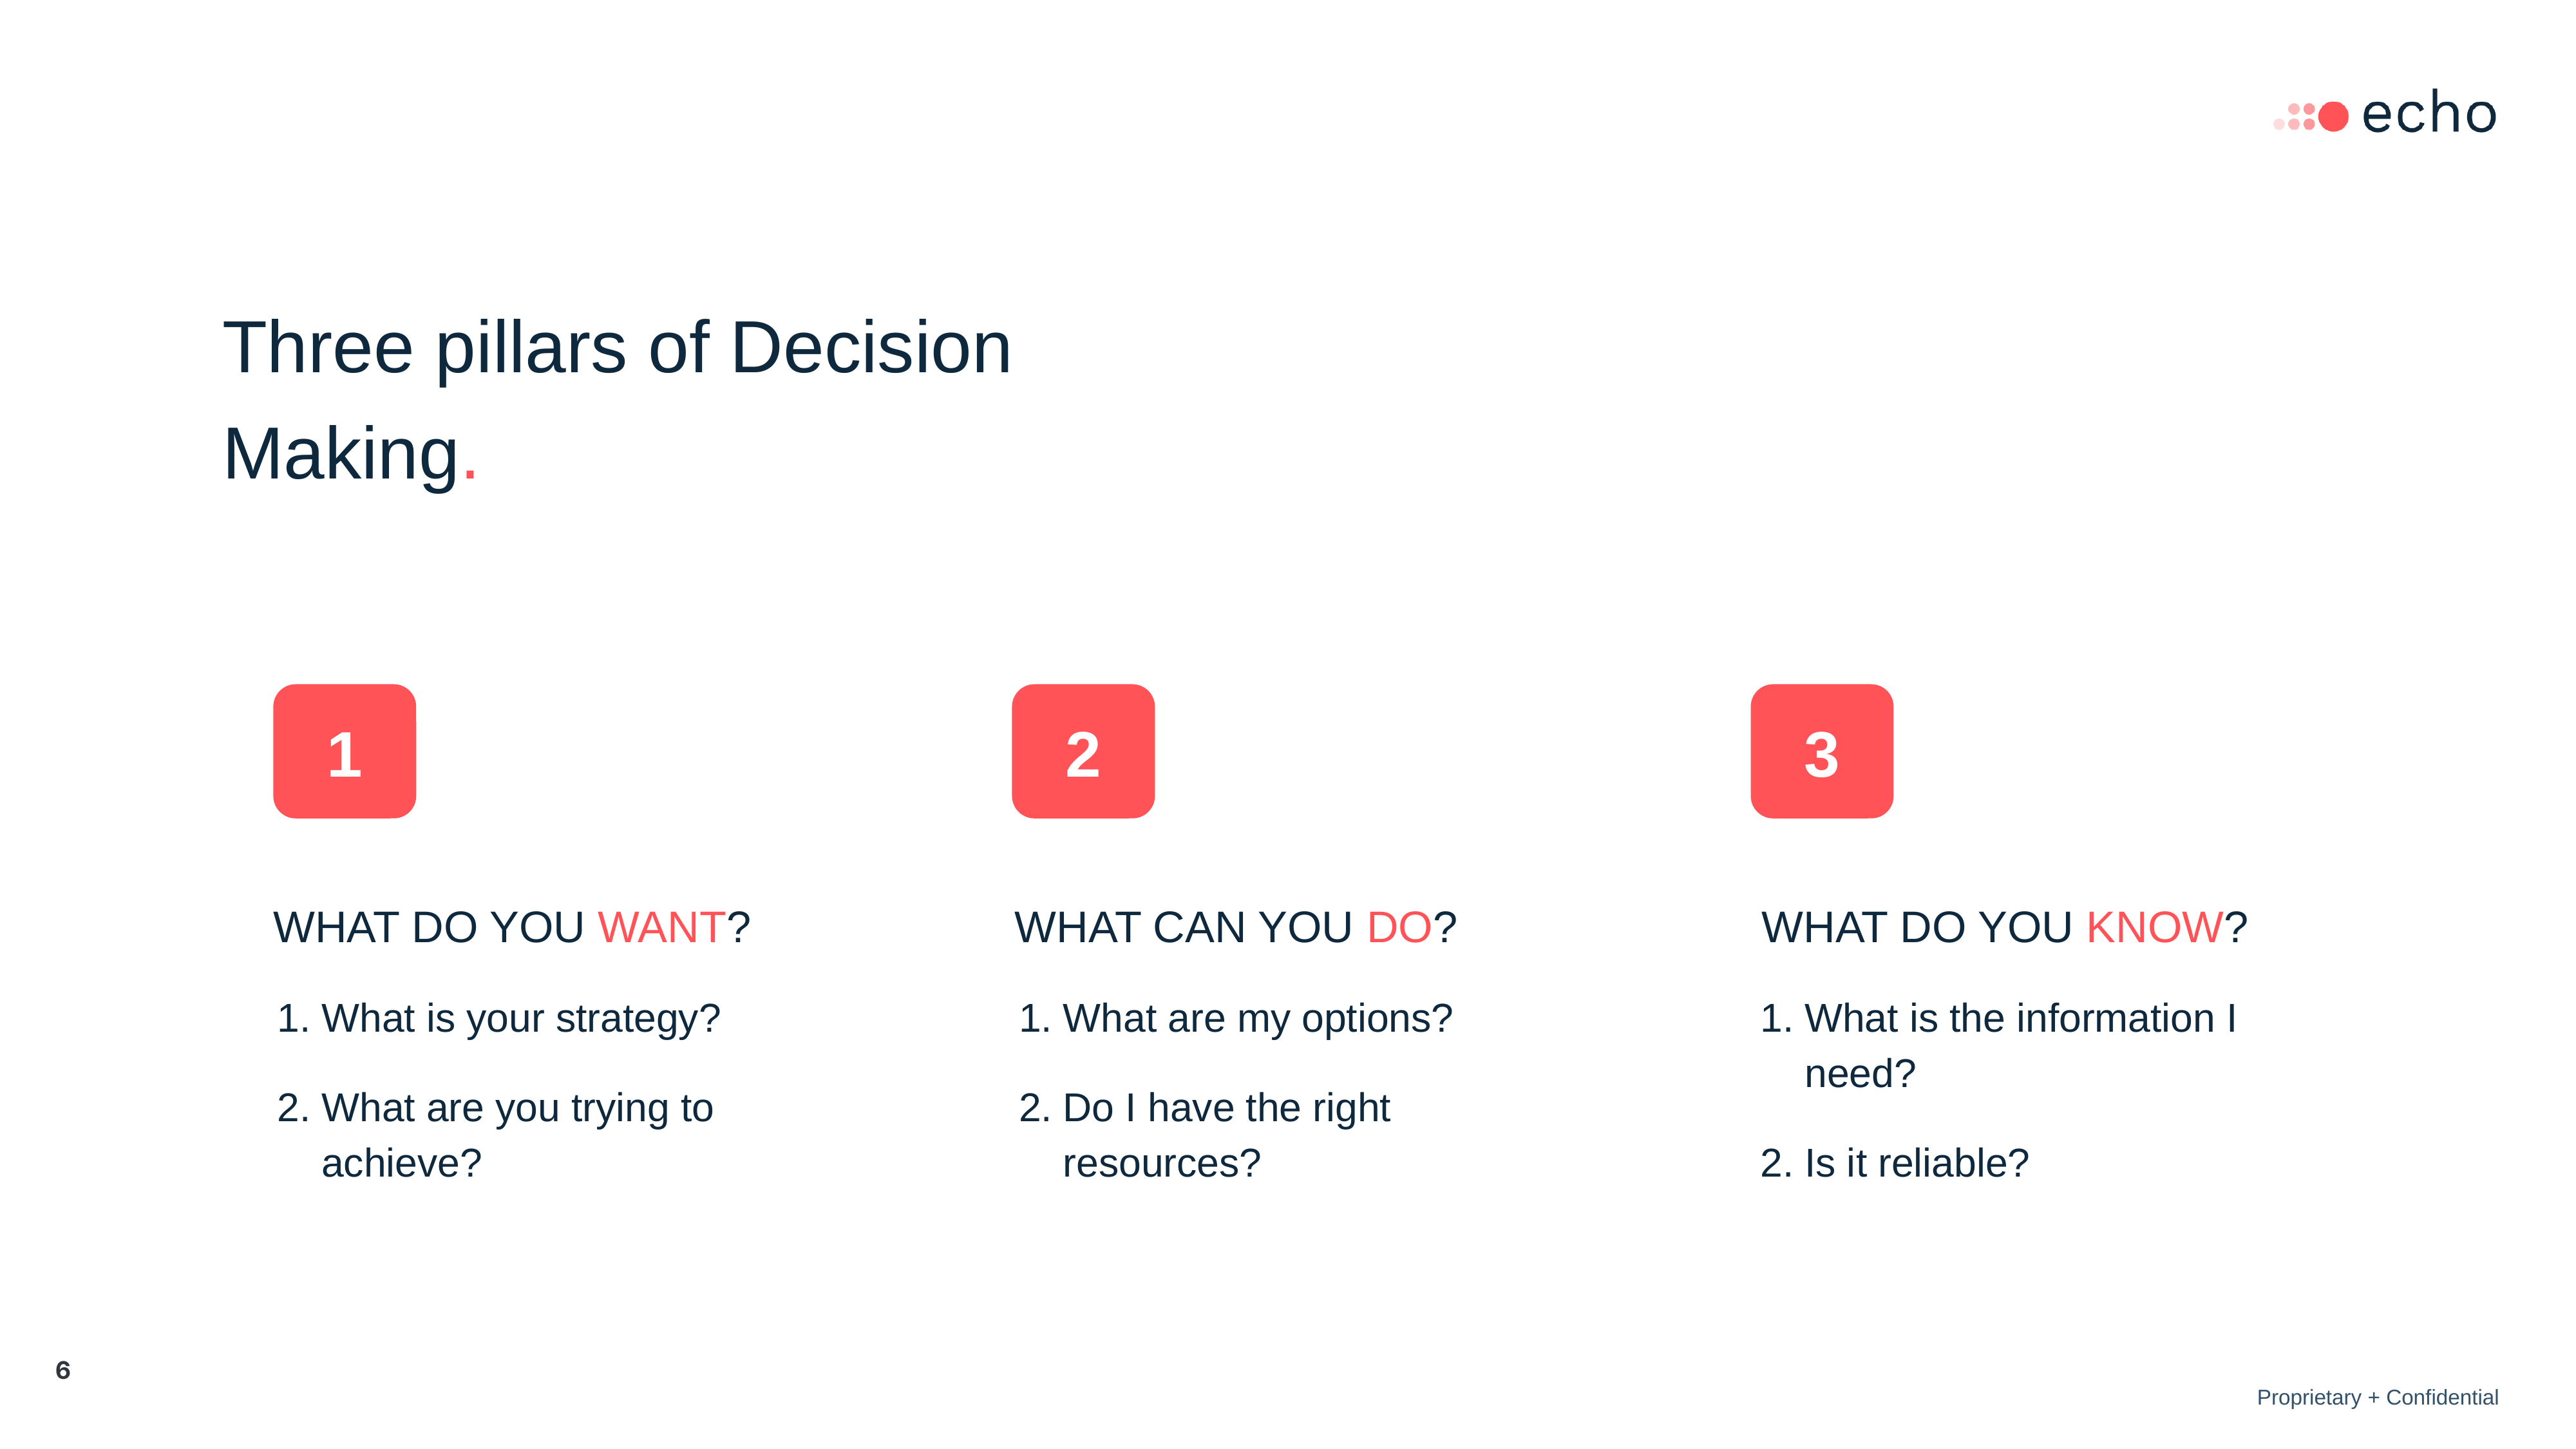

Three pillars of Decision Making.
1
2
3
WHAT DO YOU WANT?
WHAT CAN YOU DO?
WHAT DO YOU KNOW?
What is your strategy?
What are you trying to achieve?
What are my options?
Do I have the right resources?
What is the information I need?
Is it reliable?
6